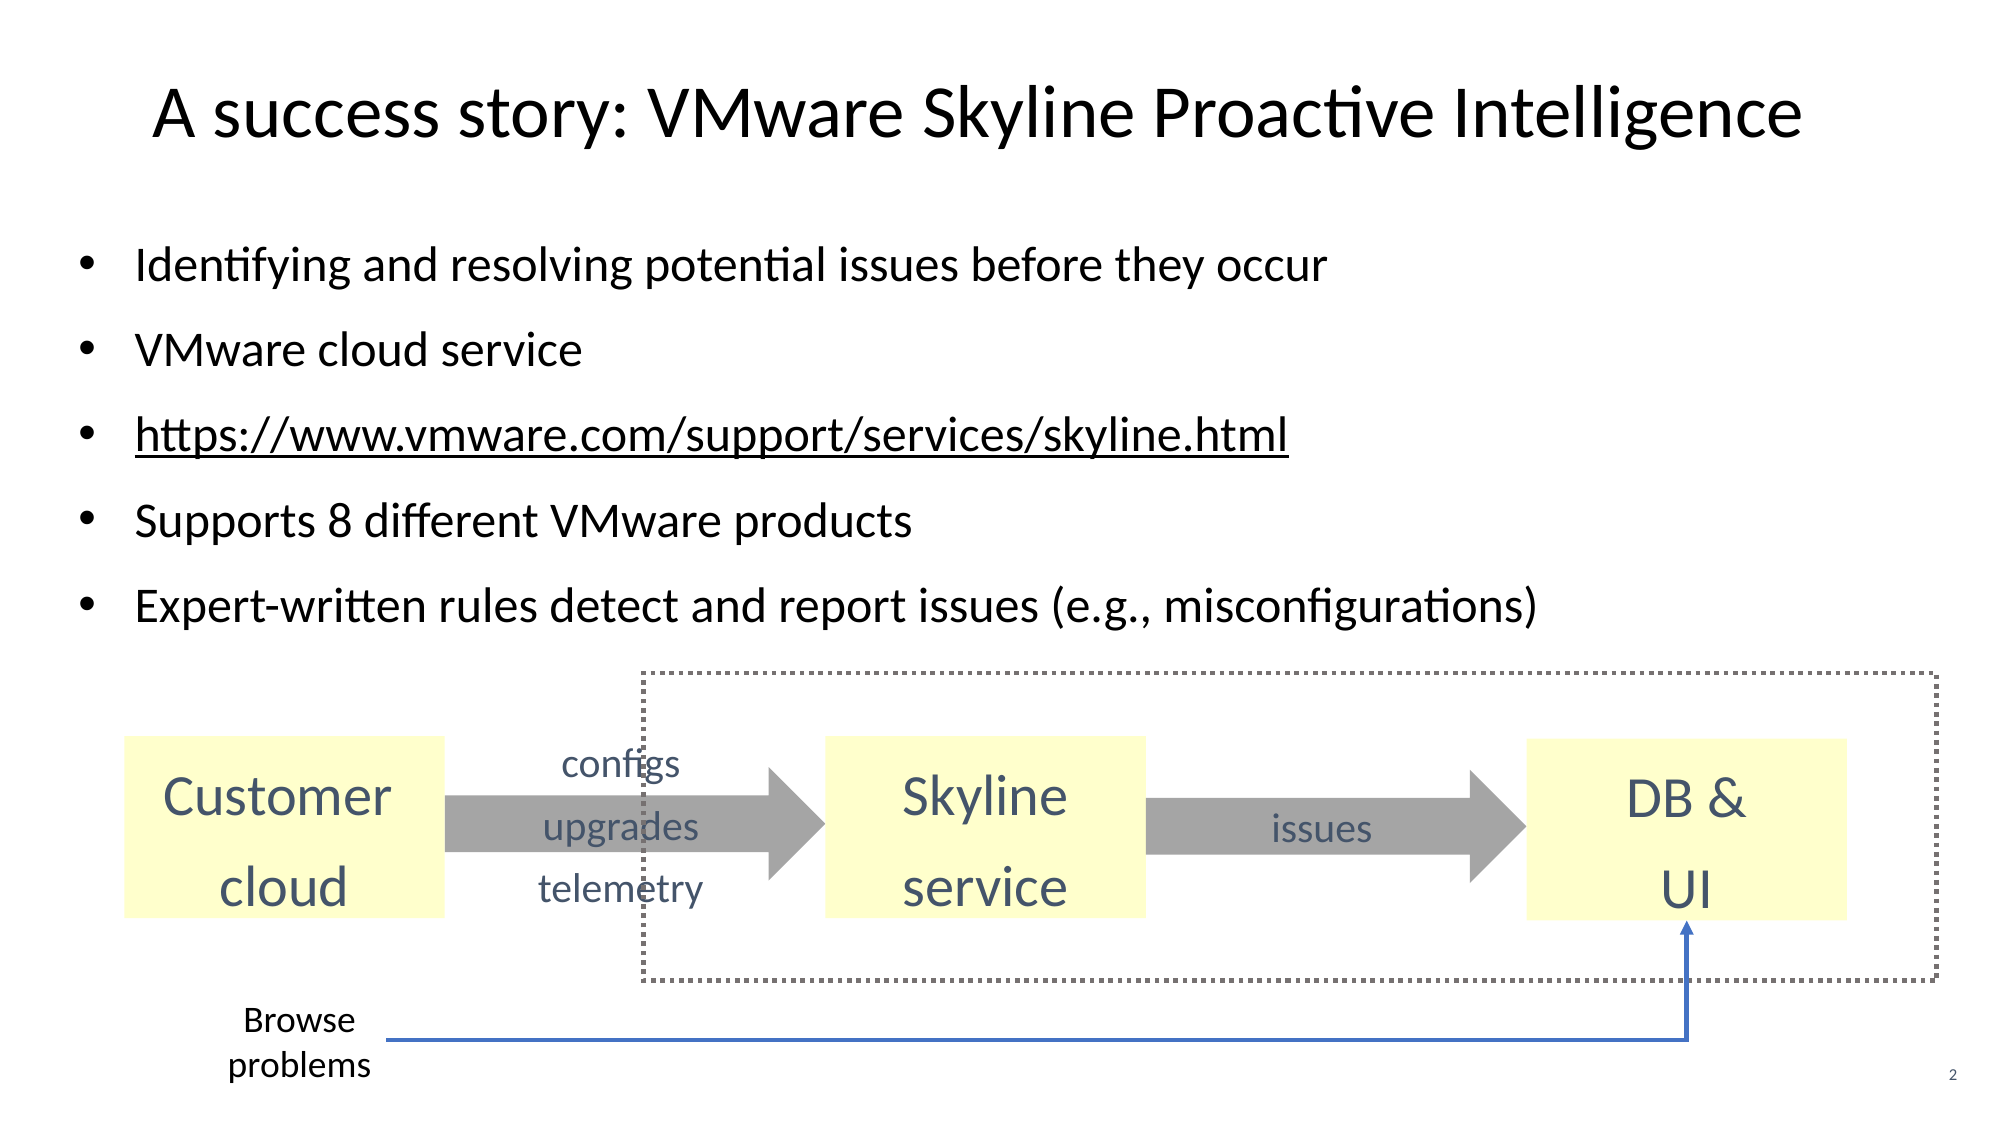

# A success story: VMware Skyline Proactive Intelligence
Identifying and resolving potential issues before they occur
VMware cloud service
https://www.vmware.com/support/services/skyline.html
Supports 8 different VMware products
Expert-written rules detect and report issues (e.g., misconfigurations)

Customer
cloud
Skyline
service
DB &
UI
configs
upgrades
telemetry
issues
Browse
problems